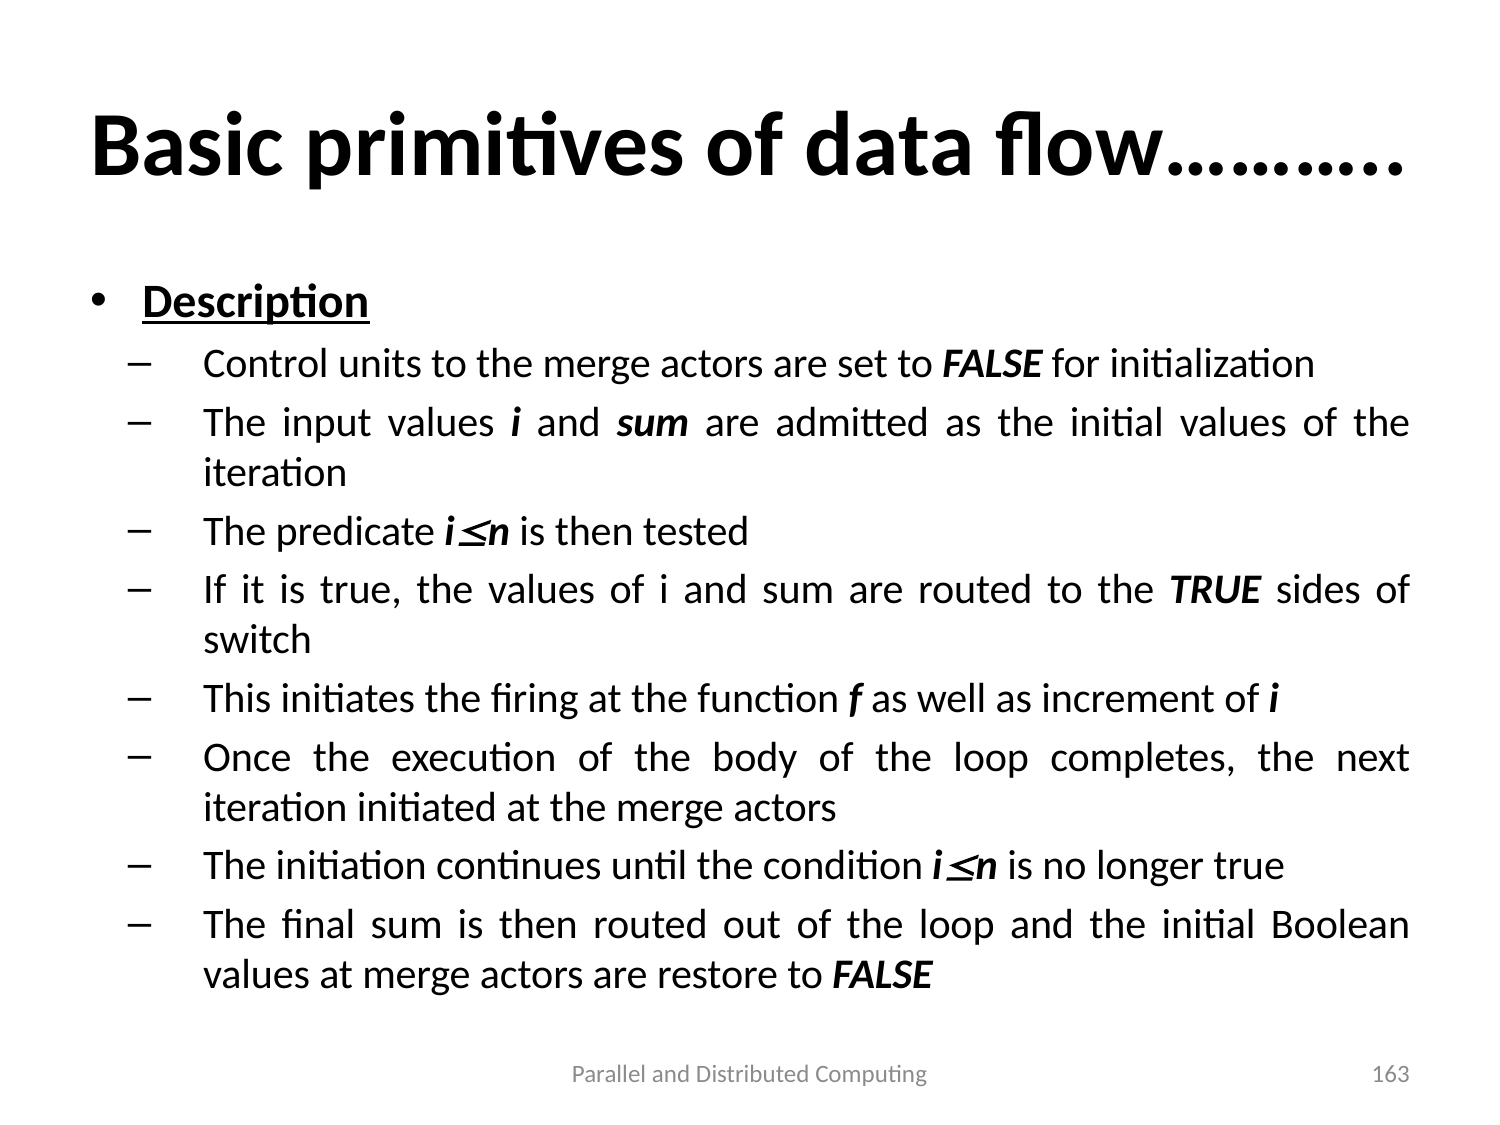

# Basic primitives of data flow………..
Description
Control units to the merge actors are set to FALSE for initialization
The input values i and sum are admitted as the initial values of the iteration
The predicate i≤n is then tested
If it is true, the values of i and sum are routed to the TRUE sides of switch
This initiates the firing at the function f as well as increment of i
Once the execution of the body of the loop completes, the next iteration initiated at the merge actors
The initiation continues until the condition i≤n is no longer true
The final sum is then routed out of the loop and the initial Boolean values at merge actors are restore to FALSE

Parallel and Distributed Computing
163